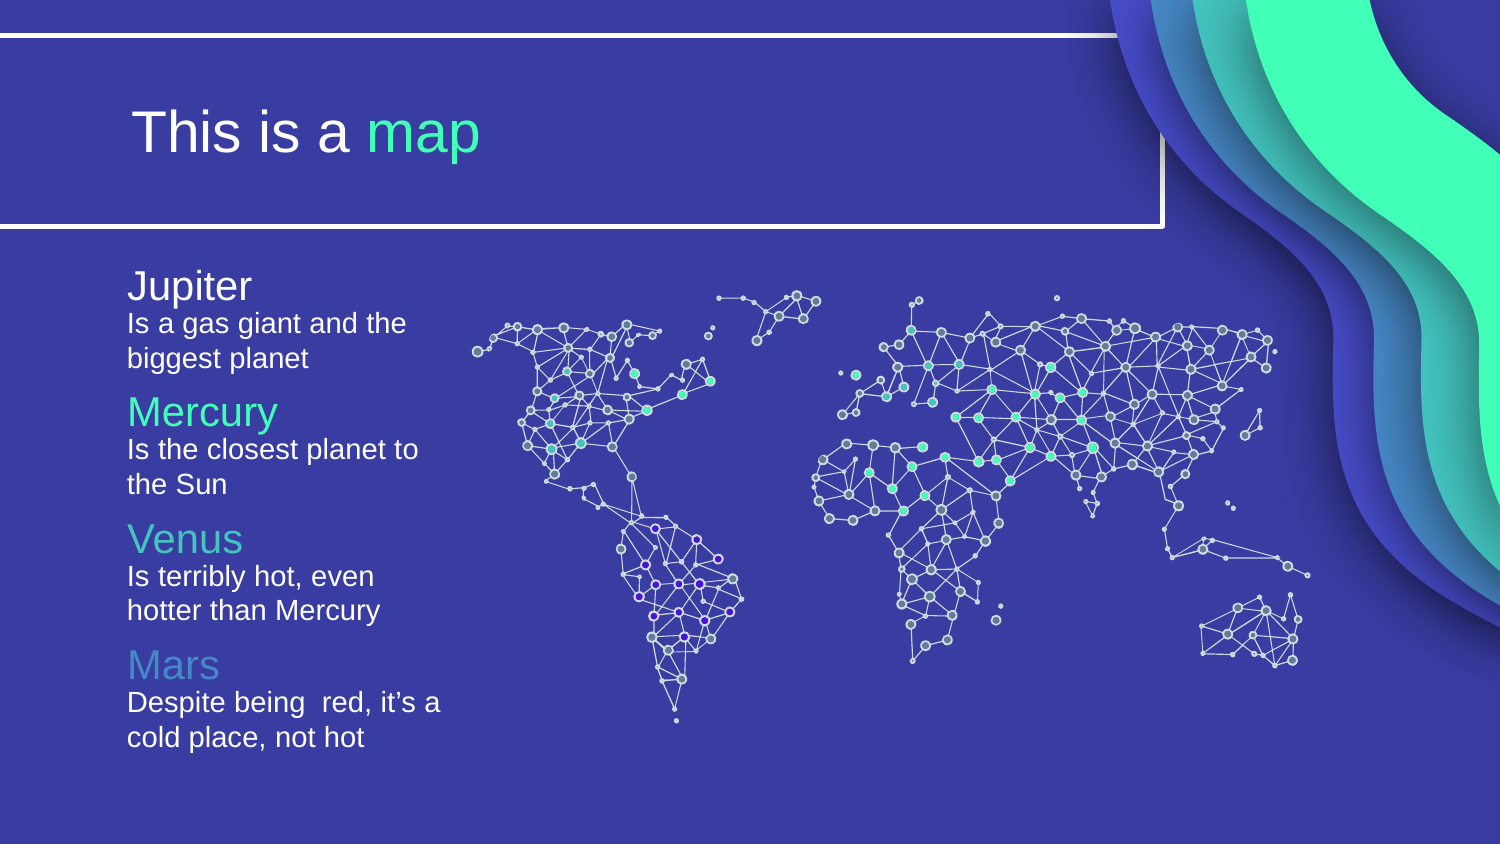

# This is a map
Jupiter

Is a gas giant and the biggest planet
Mercury
Is the closest planet to the Sun
Venus
Is terribly hot, even hotter than Mercury
Mars
Despite being  red, it’s a cold place, not hot